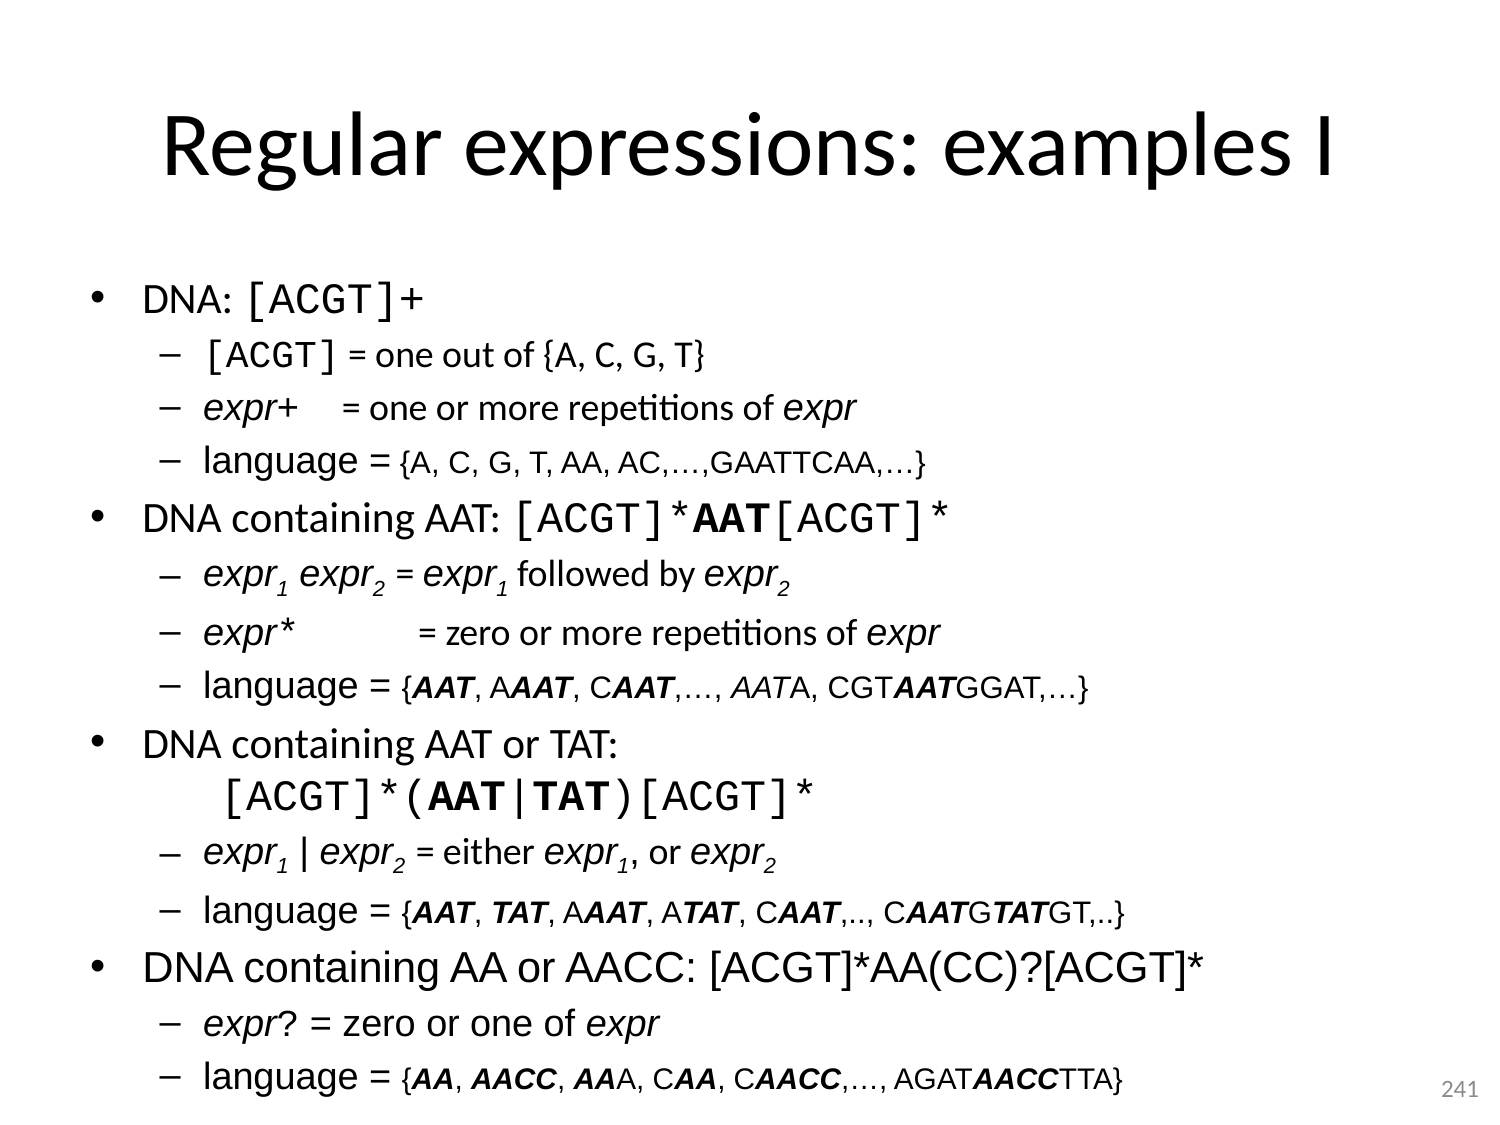

# Regular expressions: examples I
DNA: [ACGT]+
[ACGT] = one out of {A, C, G, T}
expr+     = one or more repetitions of expr
language = {A, C, G, T, AA, AC,…,GAATTCAA,…}
DNA containing AAT: [ACGT]*AAT[ACGT]*
expr1 expr2 = expr1 followed by expr2
expr*              = zero or more repetitions of expr
language = {AAT, AAAT, CAAT,…, AATA, CGTAATGGAT,…}
DNA containing AAT or TAT:
        [ACGT]*(AAT|TAT)[ACGT]*
expr1 | expr2 = either expr1, or expr2
language = {AAT, TAT, AAAT, ATAT, CAAT,.., CAATGTATGT,..}
DNA containing AA or AACC: [ACGT]*AA(CC)?[ACGT]*
expr? = zero or one of expr
language = {AA, AACC, AAA, CAA, CAACC,…, AGATAACCTTA}
241